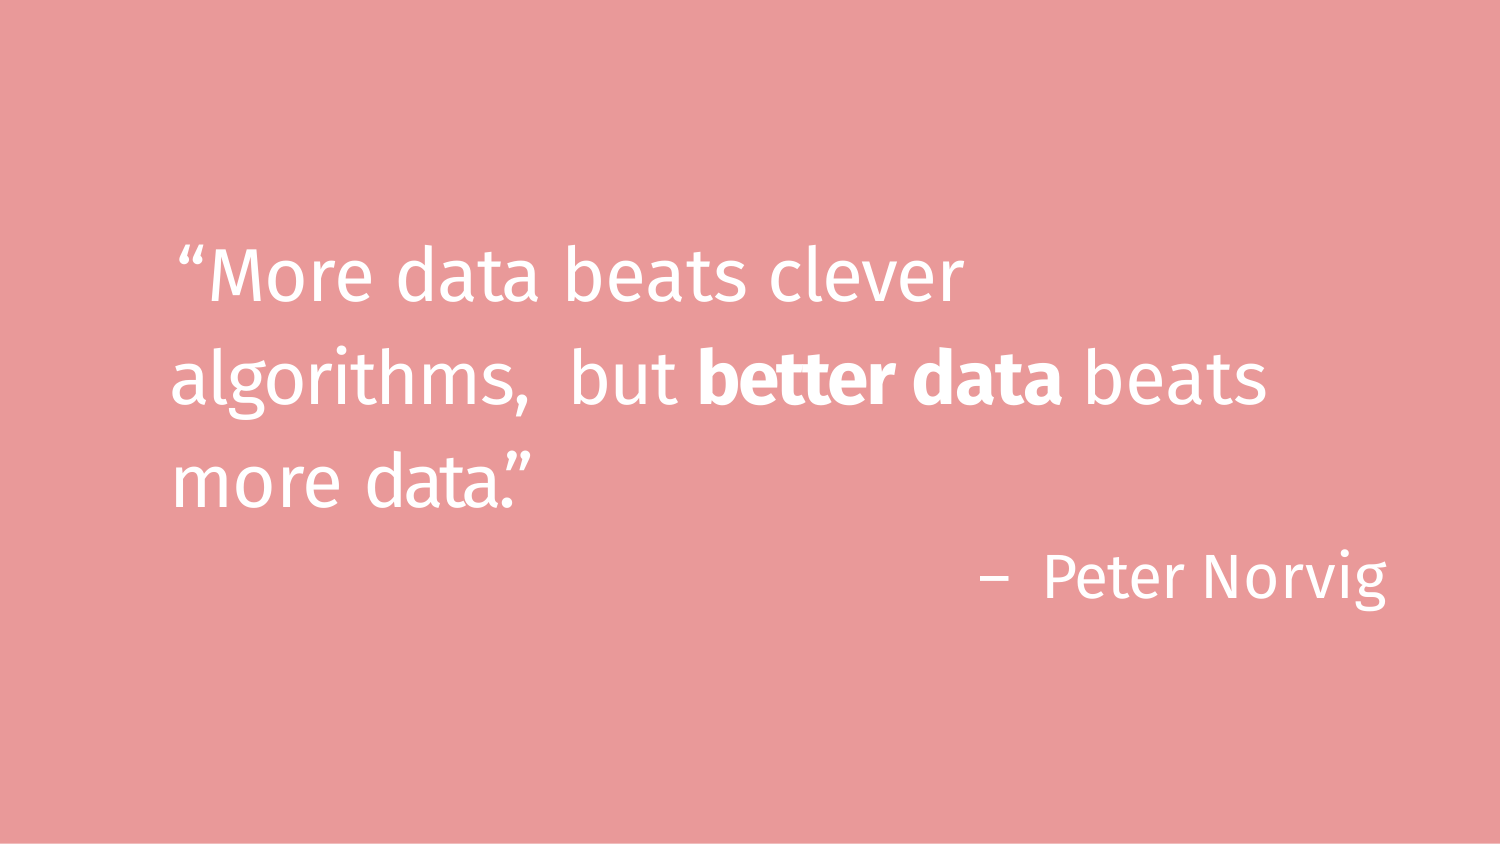

# “More data beats clever algorithms,  but better data beats more data.”
– Peter Norvig